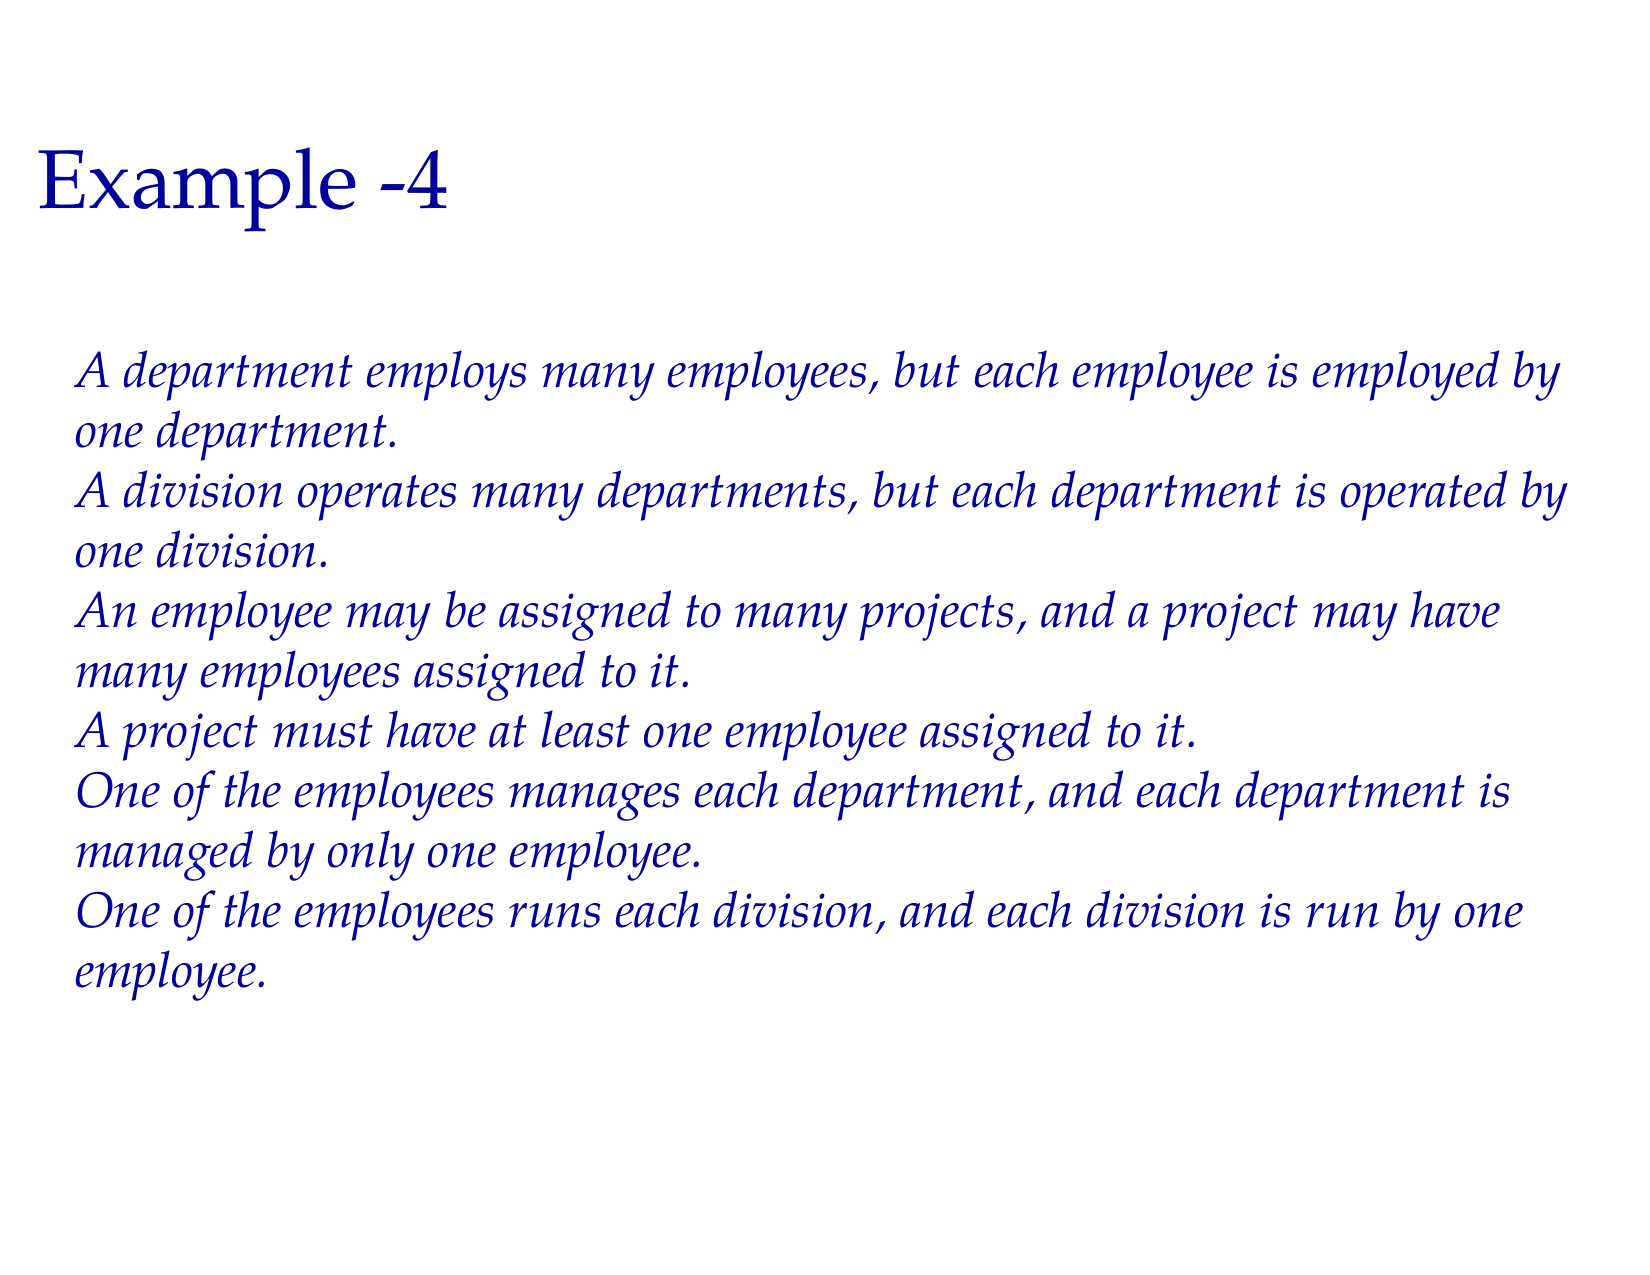

# Example -4
A department employs many employees, but each employee is employed by one department.
A division operates many departments, but each department is operated by one division.
An employee may be assigned to many projects, and a project may have many employees assigned to it.
A project must have at least one employee assigned to it.
One of the employees manages each department, and each department is managed by only one employee.
One of the employees runs each division, and each division is run by one employee.